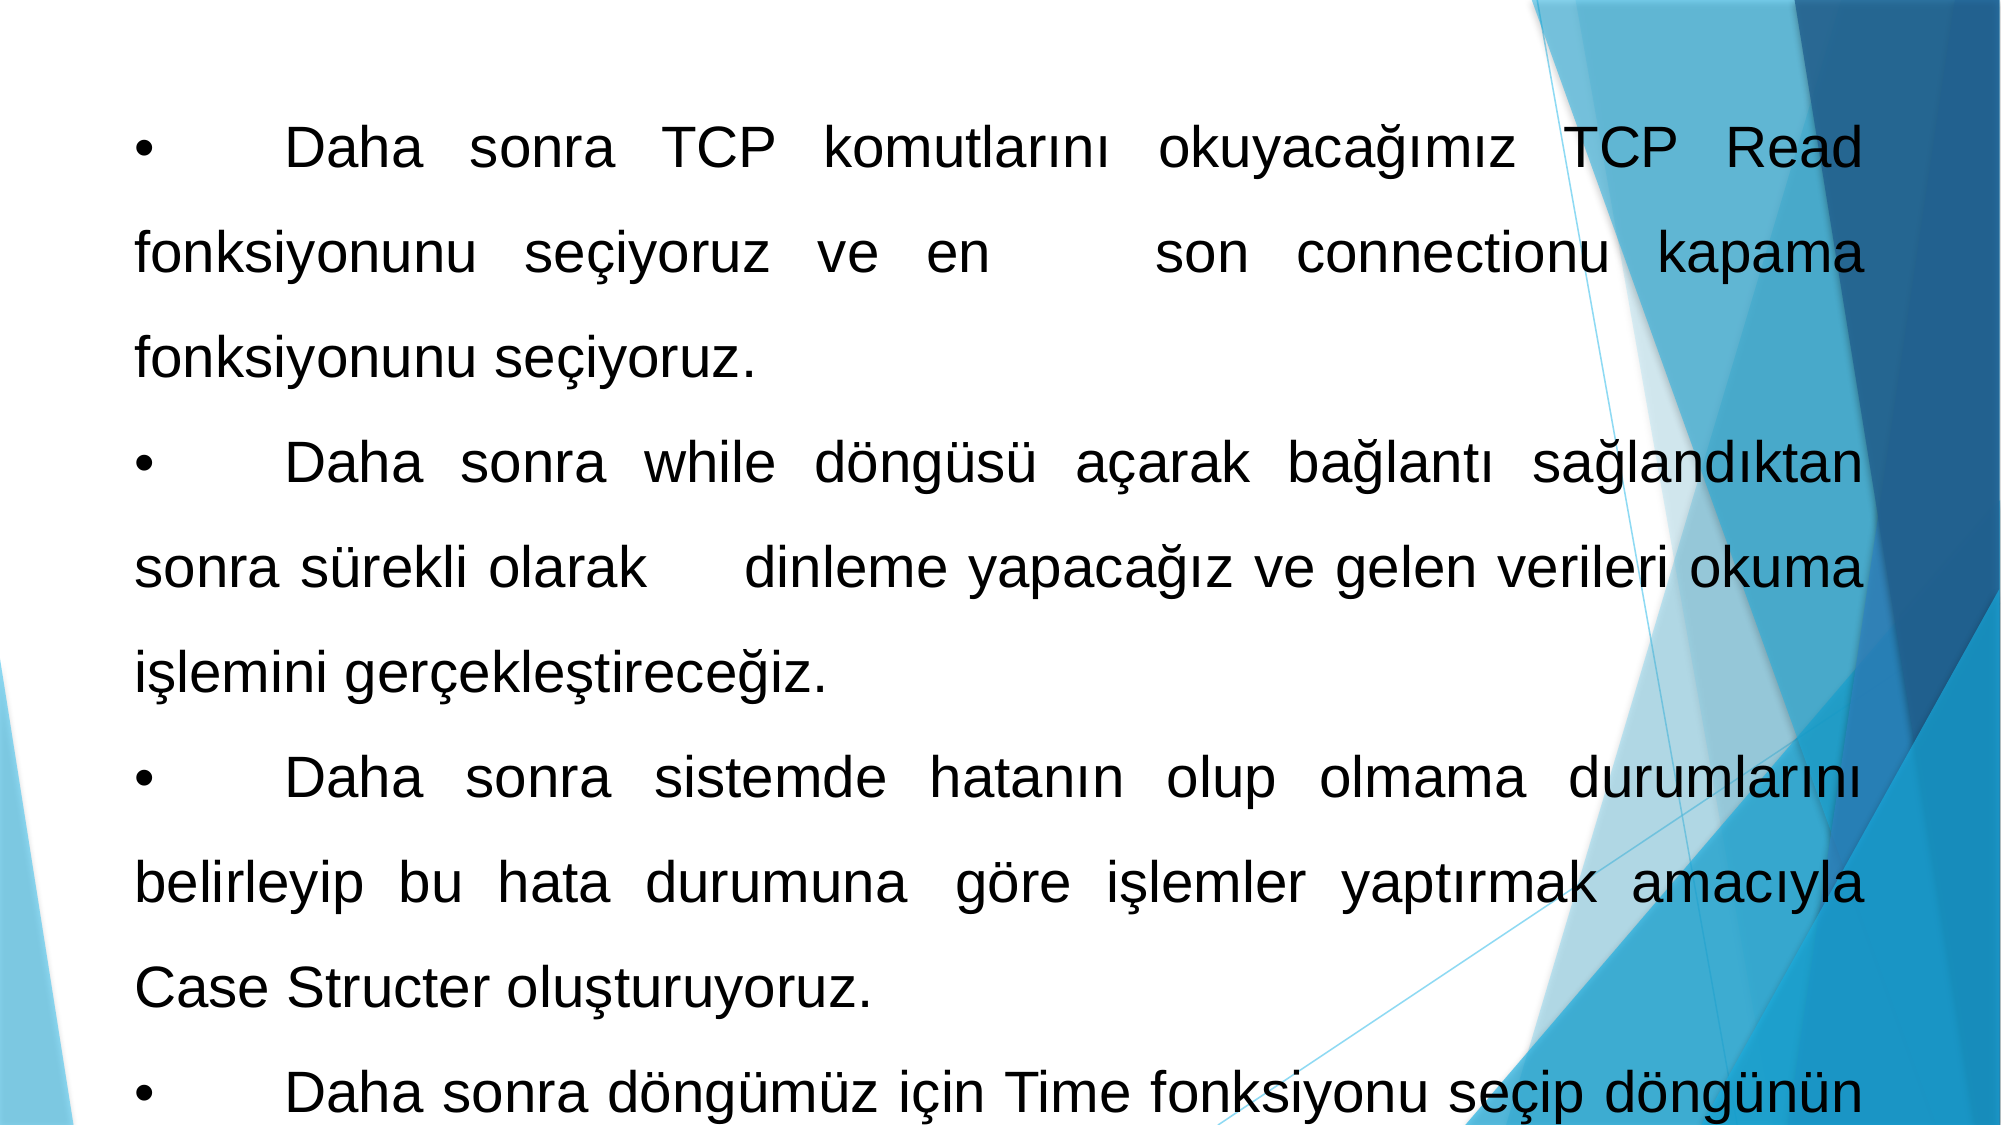

•	Daha sonra TCP komutlarını okuyacağımız TCP Read fonksiyonunu seçiyoruz ve en 	son connectionu kapama fonksiyonunu seçiyoruz.
•	Daha sonra while döngüsü açarak bağlantı sağlandıktan sonra sürekli olarak 	dinleme yapacağız ve gelen verileri okuma işlemini gerçekleştireceğiz.
•	Daha sonra sistemde hatanın olup olmama durumlarını belirleyip bu hata durumuna 	göre işlemler yaptırmak amacıyla Case Structer oluşturuyoruz.
•	Daha sonra döngümüz için Time fonksiyonu seçip döngünün bir milisaniyede bir 	tekrarlanmasını sağlayarak CPU’nun gereksiz yorulmamasını sağlıyoruz.